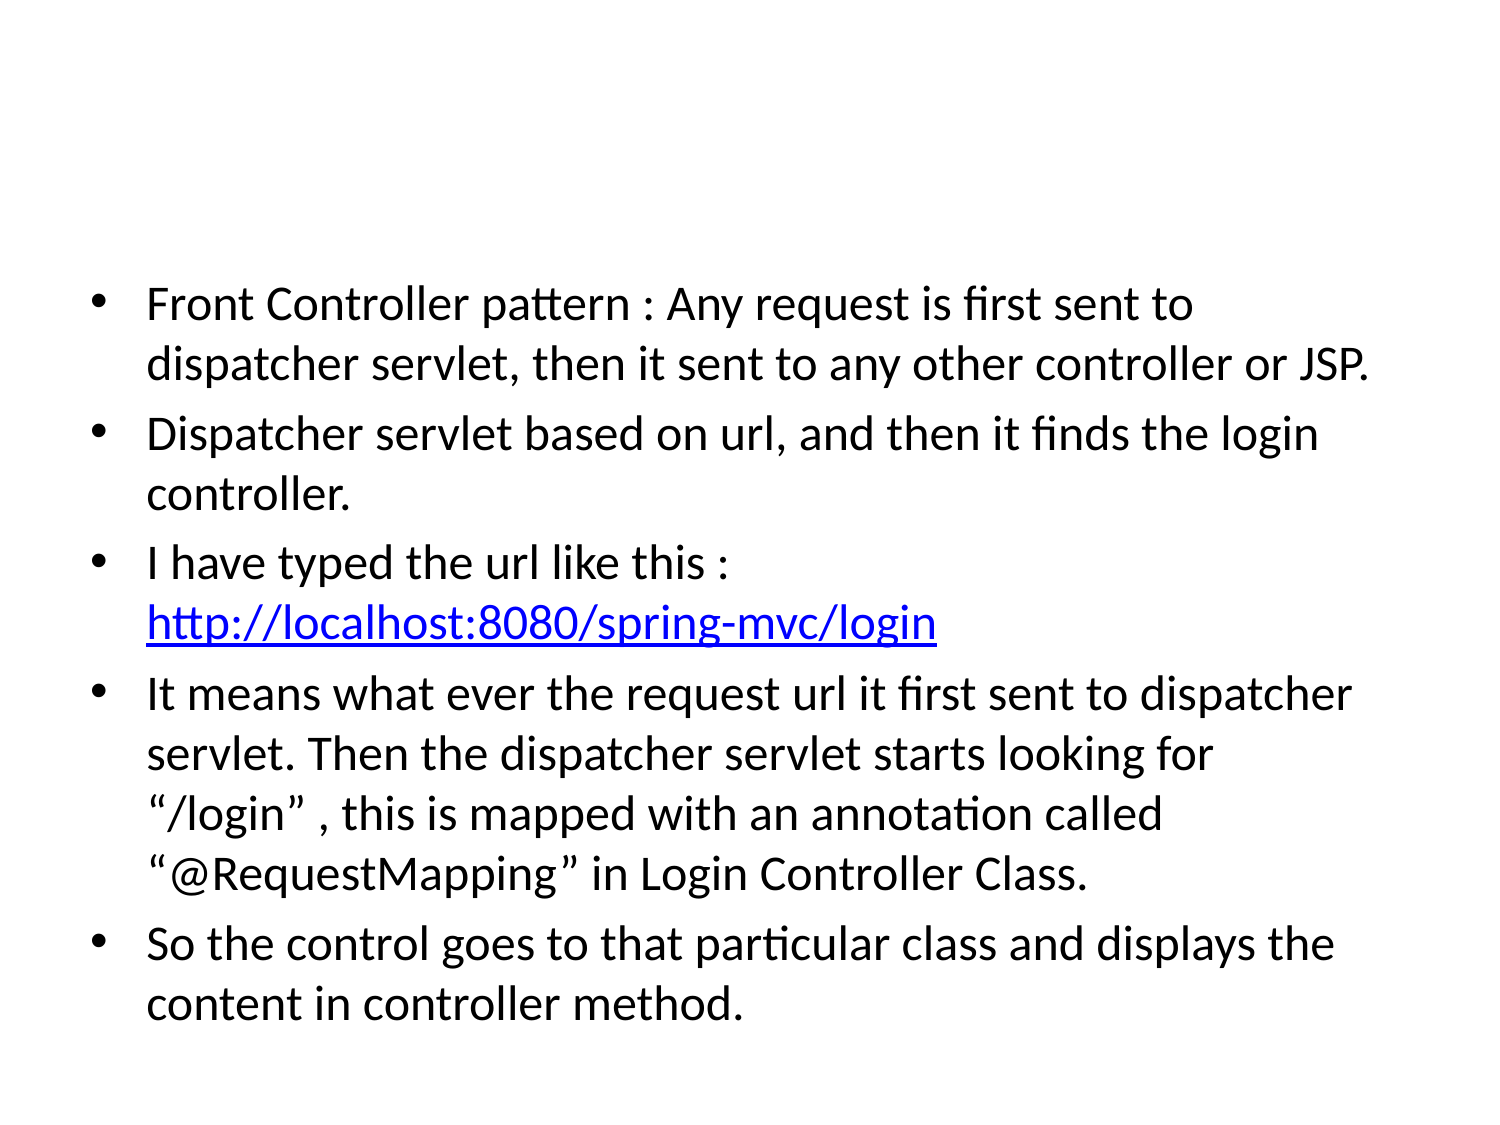

#
Front Controller pattern : Any request is first sent to dispatcher servlet, then it sent to any other controller or JSP.
Dispatcher servlet based on url, and then it finds the login controller.
I have typed the url like this : http://localhost:8080/spring-mvc/login
It means what ever the request url it first sent to dispatcher servlet. Then the dispatcher servlet starts looking for “/login” , this is mapped with an annotation called “@RequestMapping” in Login Controller Class.
So the control goes to that particular class and displays the content in controller method.